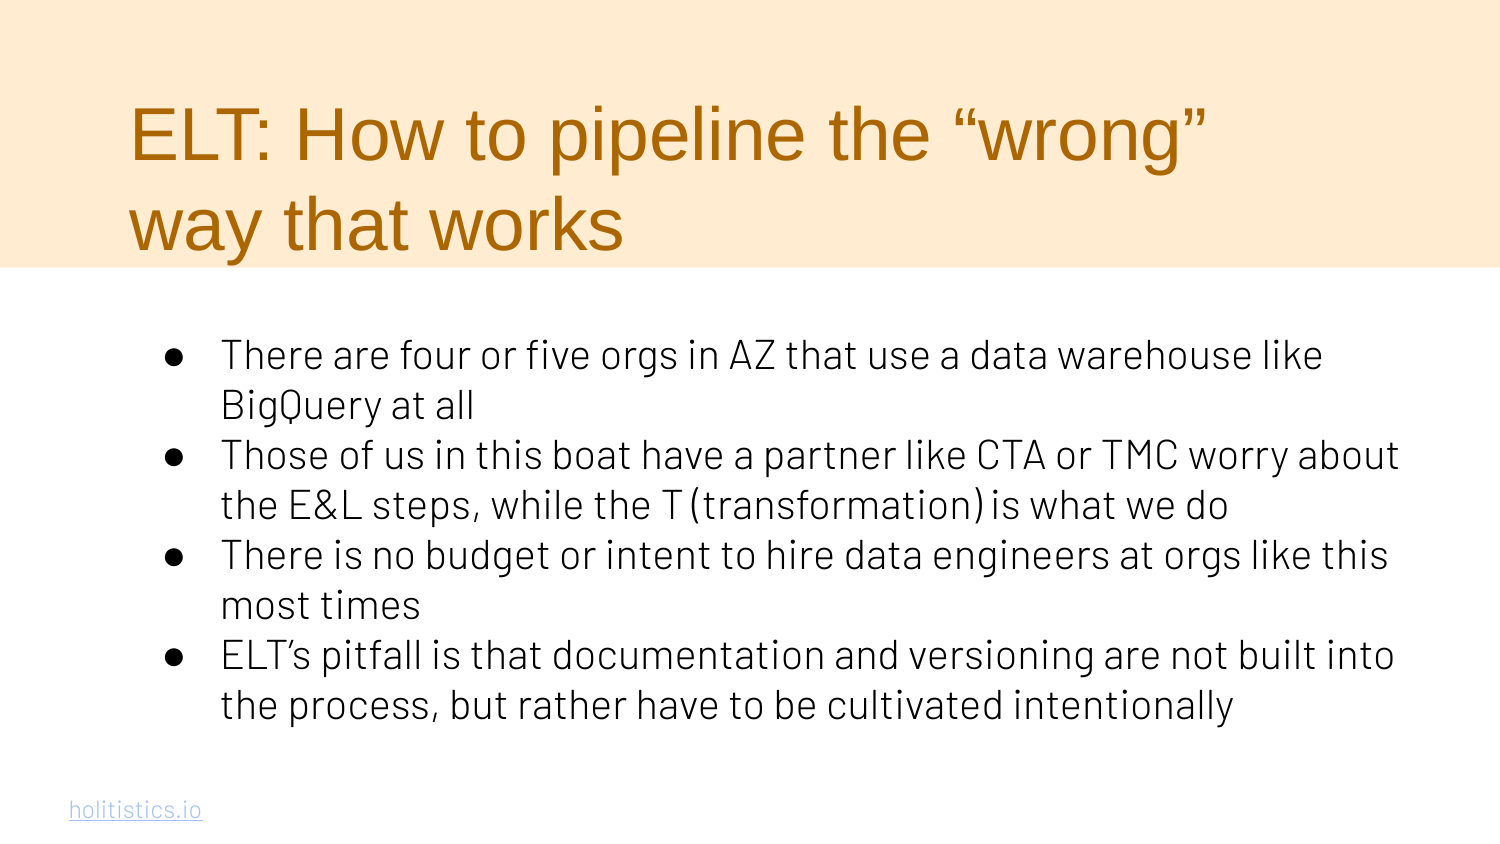

ELT: How to pipeline the “wrong” way that works
There are four or five orgs in AZ that use a data warehouse like BigQuery at all
Those of us in this boat have a partner like CTA or TMC worry about the E&L steps, while the T (transformation) is what we do
There is no budget or intent to hire data engineers at orgs like this most times
ELT’s pitfall is that documentation and versioning are not built into the process, but rather have to be cultivated intentionally

holitistics.io